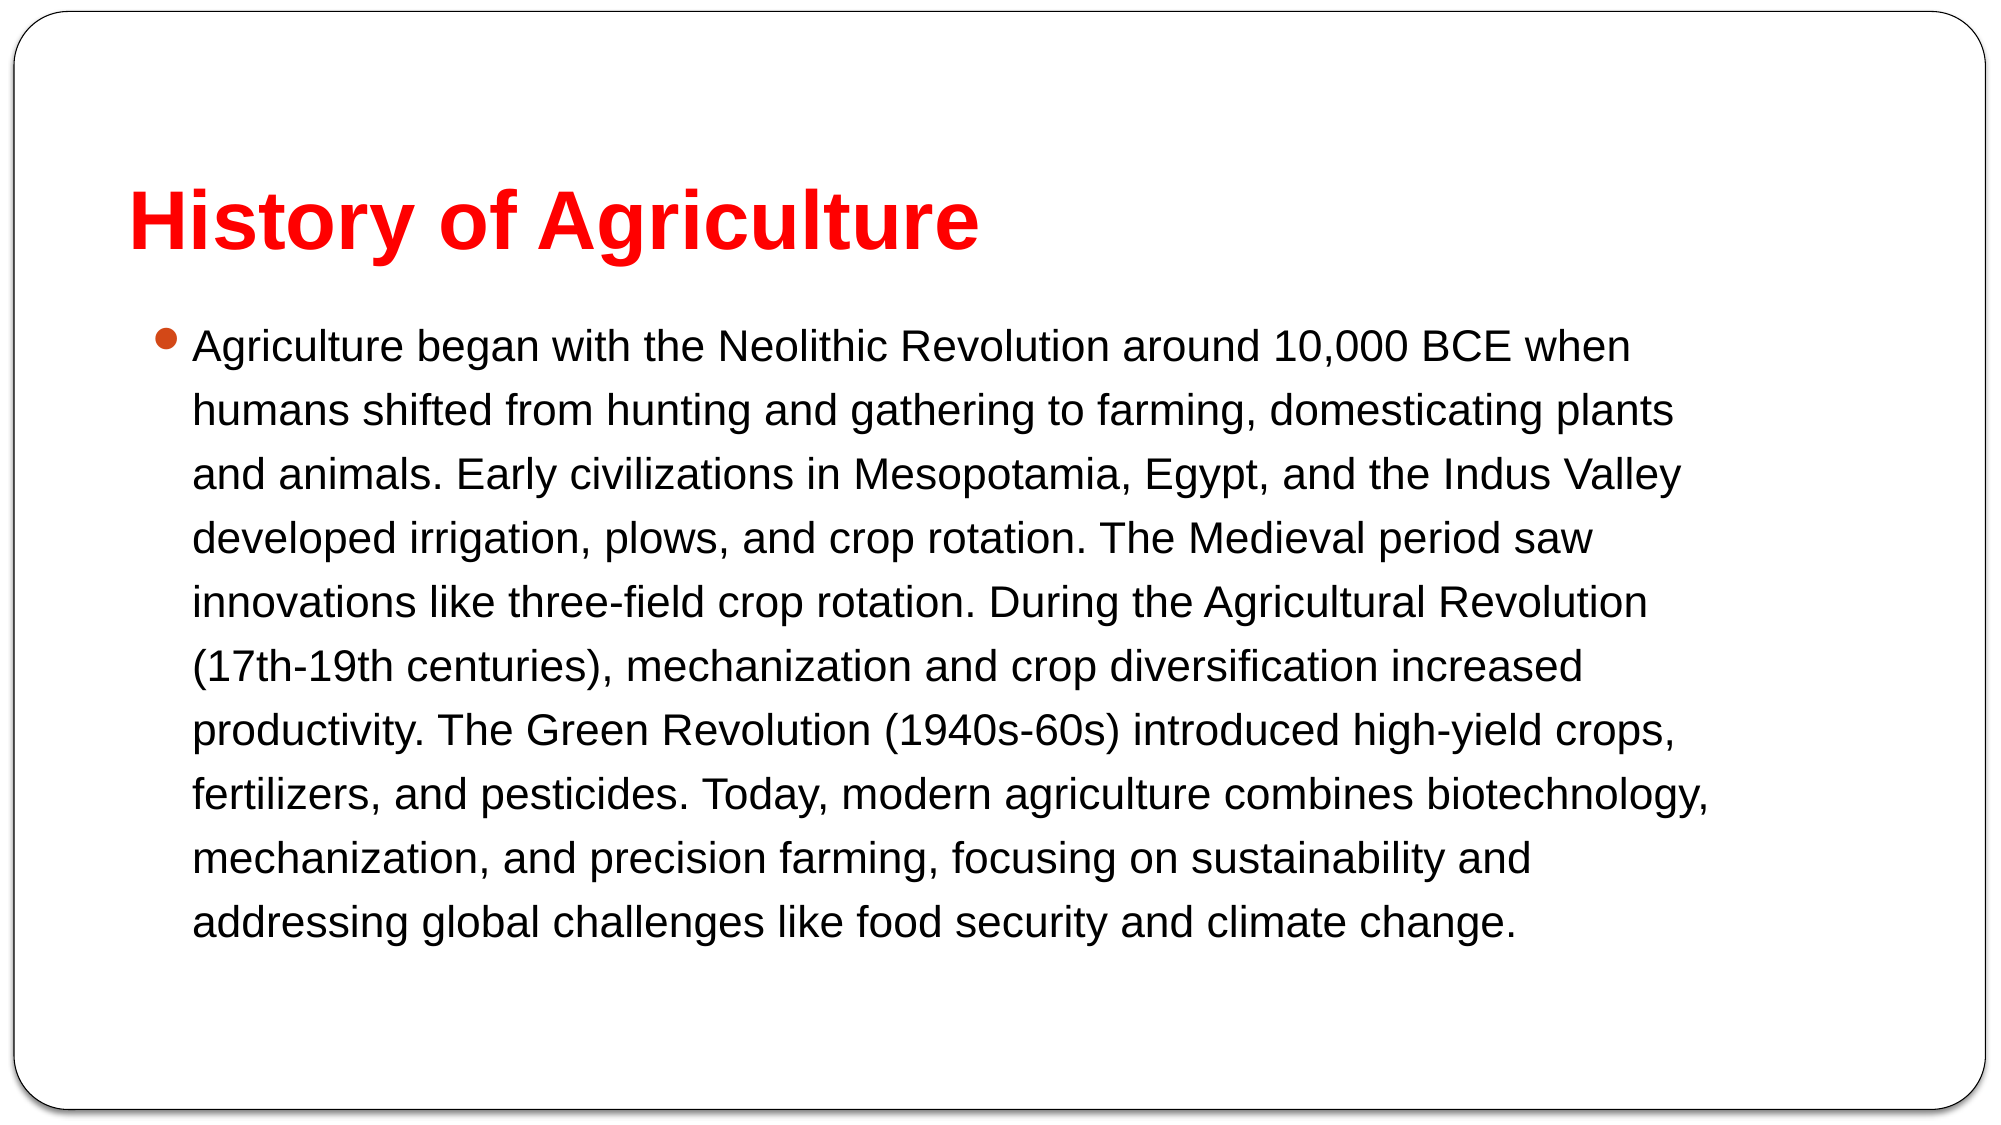

# History of Agriculture
Agriculture began with the Neolithic Revolution around 10,000 BCE when humans shifted from hunting and gathering to farming, domesticating plants and animals. Early civilizations in Mesopotamia, Egypt, and the Indus Valley developed irrigation, plows, and crop rotation. The Medieval period saw innovations like three-field crop rotation. During the Agricultural Revolution (17th-19th centuries), mechanization and crop diversification increased productivity. The Green Revolution (1940s-60s) introduced high-yield crops, fertilizers, and pesticides. Today, modern agriculture combines biotechnology, mechanization, and precision farming, focusing on sustainability and addressing global challenges like food security and climate change.